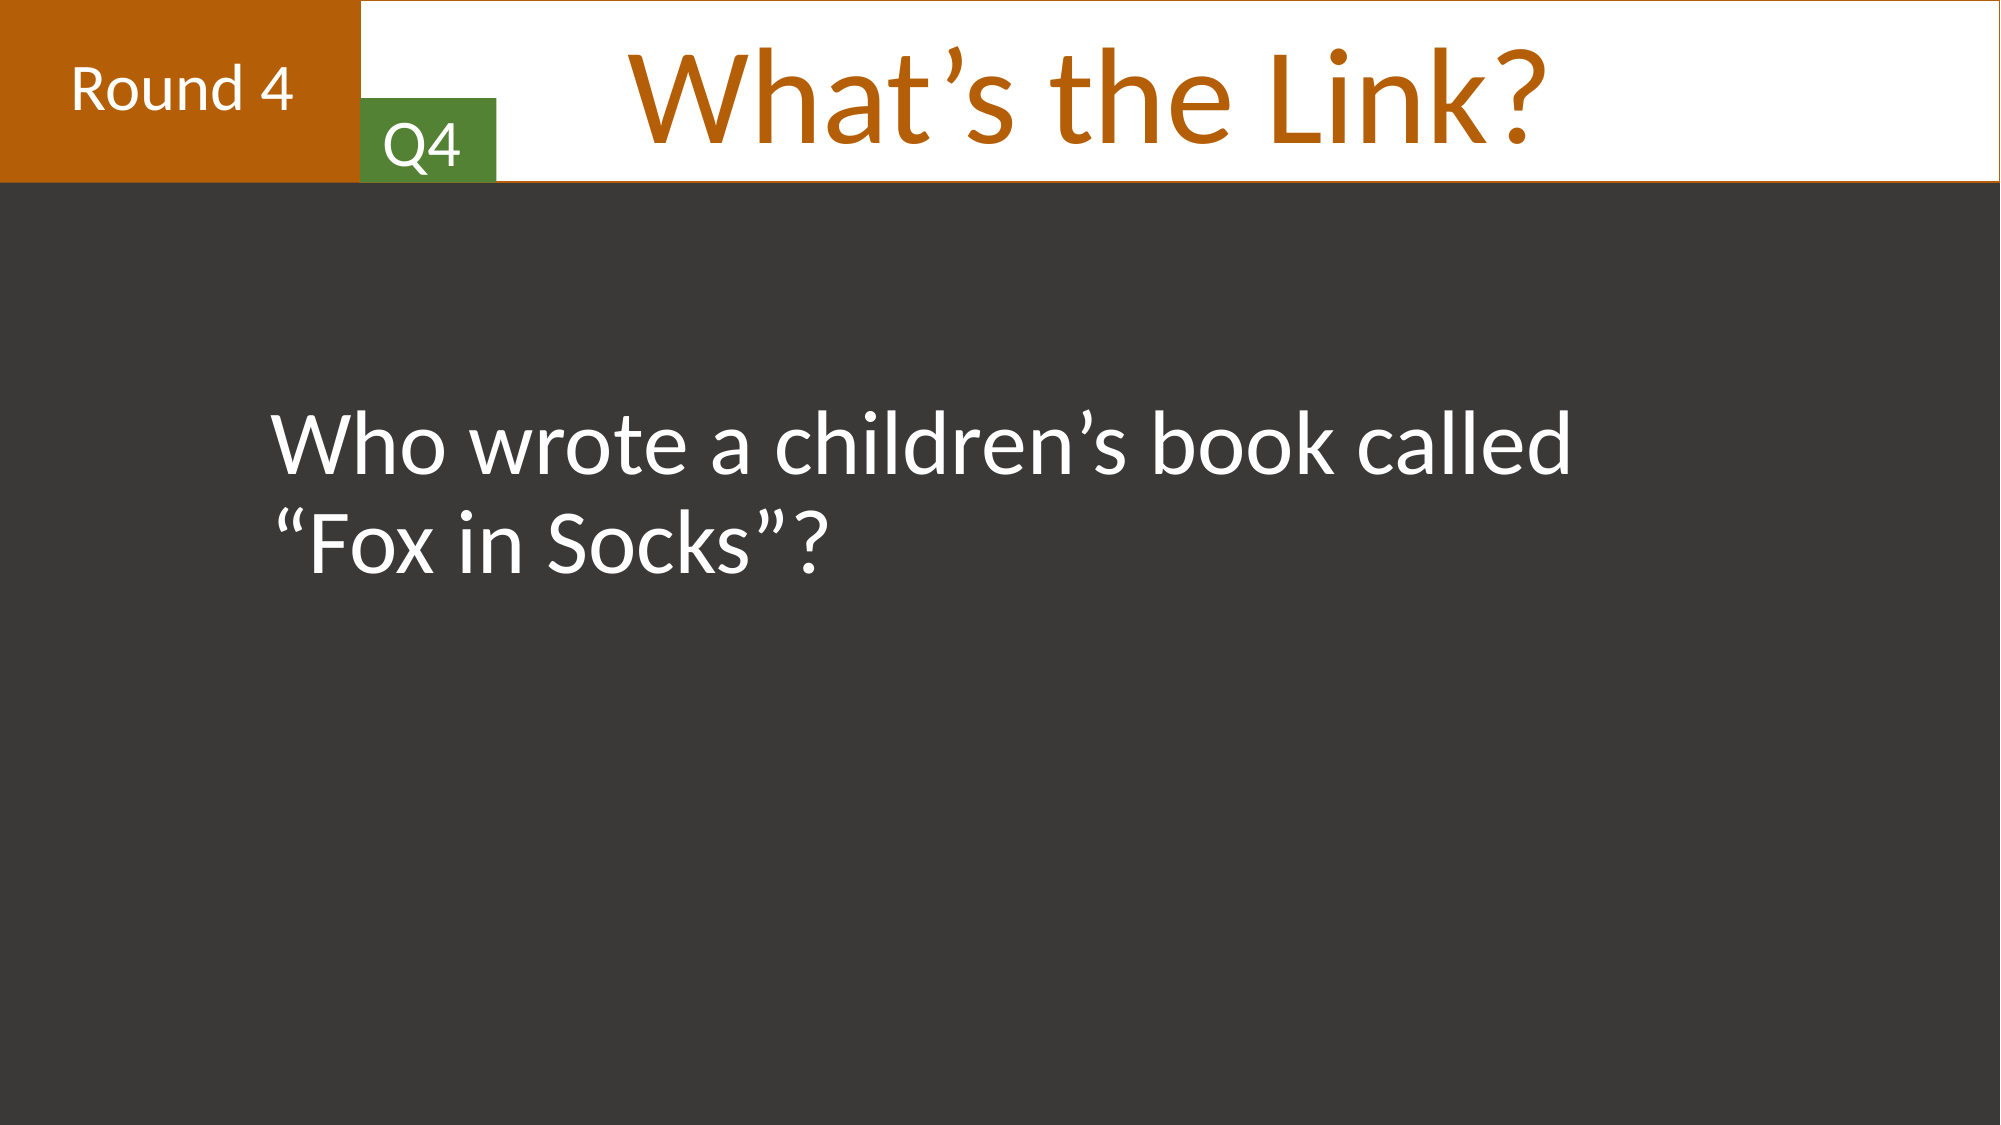

What’s the Link?
# Round 4
Q4

Who wrote a children’s book called “Fox in Socks”?